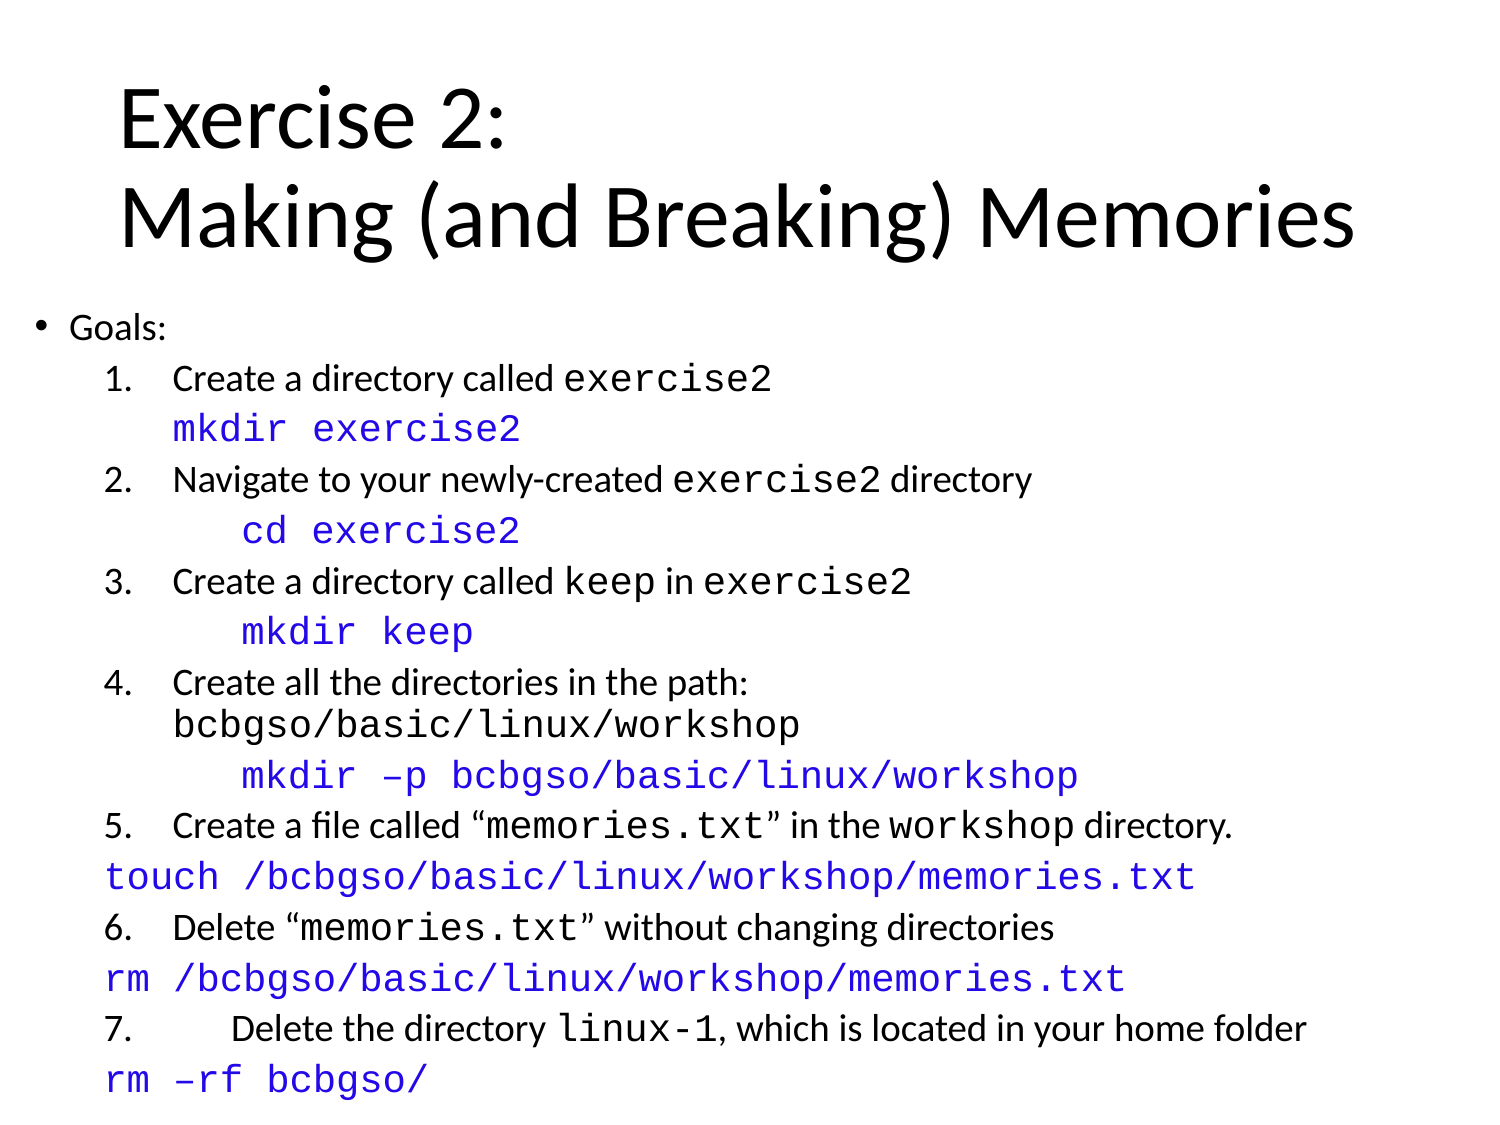

# Exercise 2: Making (and Breaking) Memories
Goals:
Create a directory called exercise2
	mkdir exercise2
Navigate to your newly-created exercise2 directory
	cd exercise2
Create a directory called keep in exercise2
	mkdir keep
Create all the directories in the path:
bcbgso/basic/linux/workshop
	mkdir –p bcbgso/basic/linux/workshop
Create a file called “memories.txt” in the workshop directory.
touch /bcbgso/basic/linux/workshop/memories.txt
Delete “memories.txt” without changing directories
rm /bcbgso/basic/linux/workshop/memories.txt
7.	Delete the directory linux-1, which is located in your home folder
		rm –rf bcbgso/